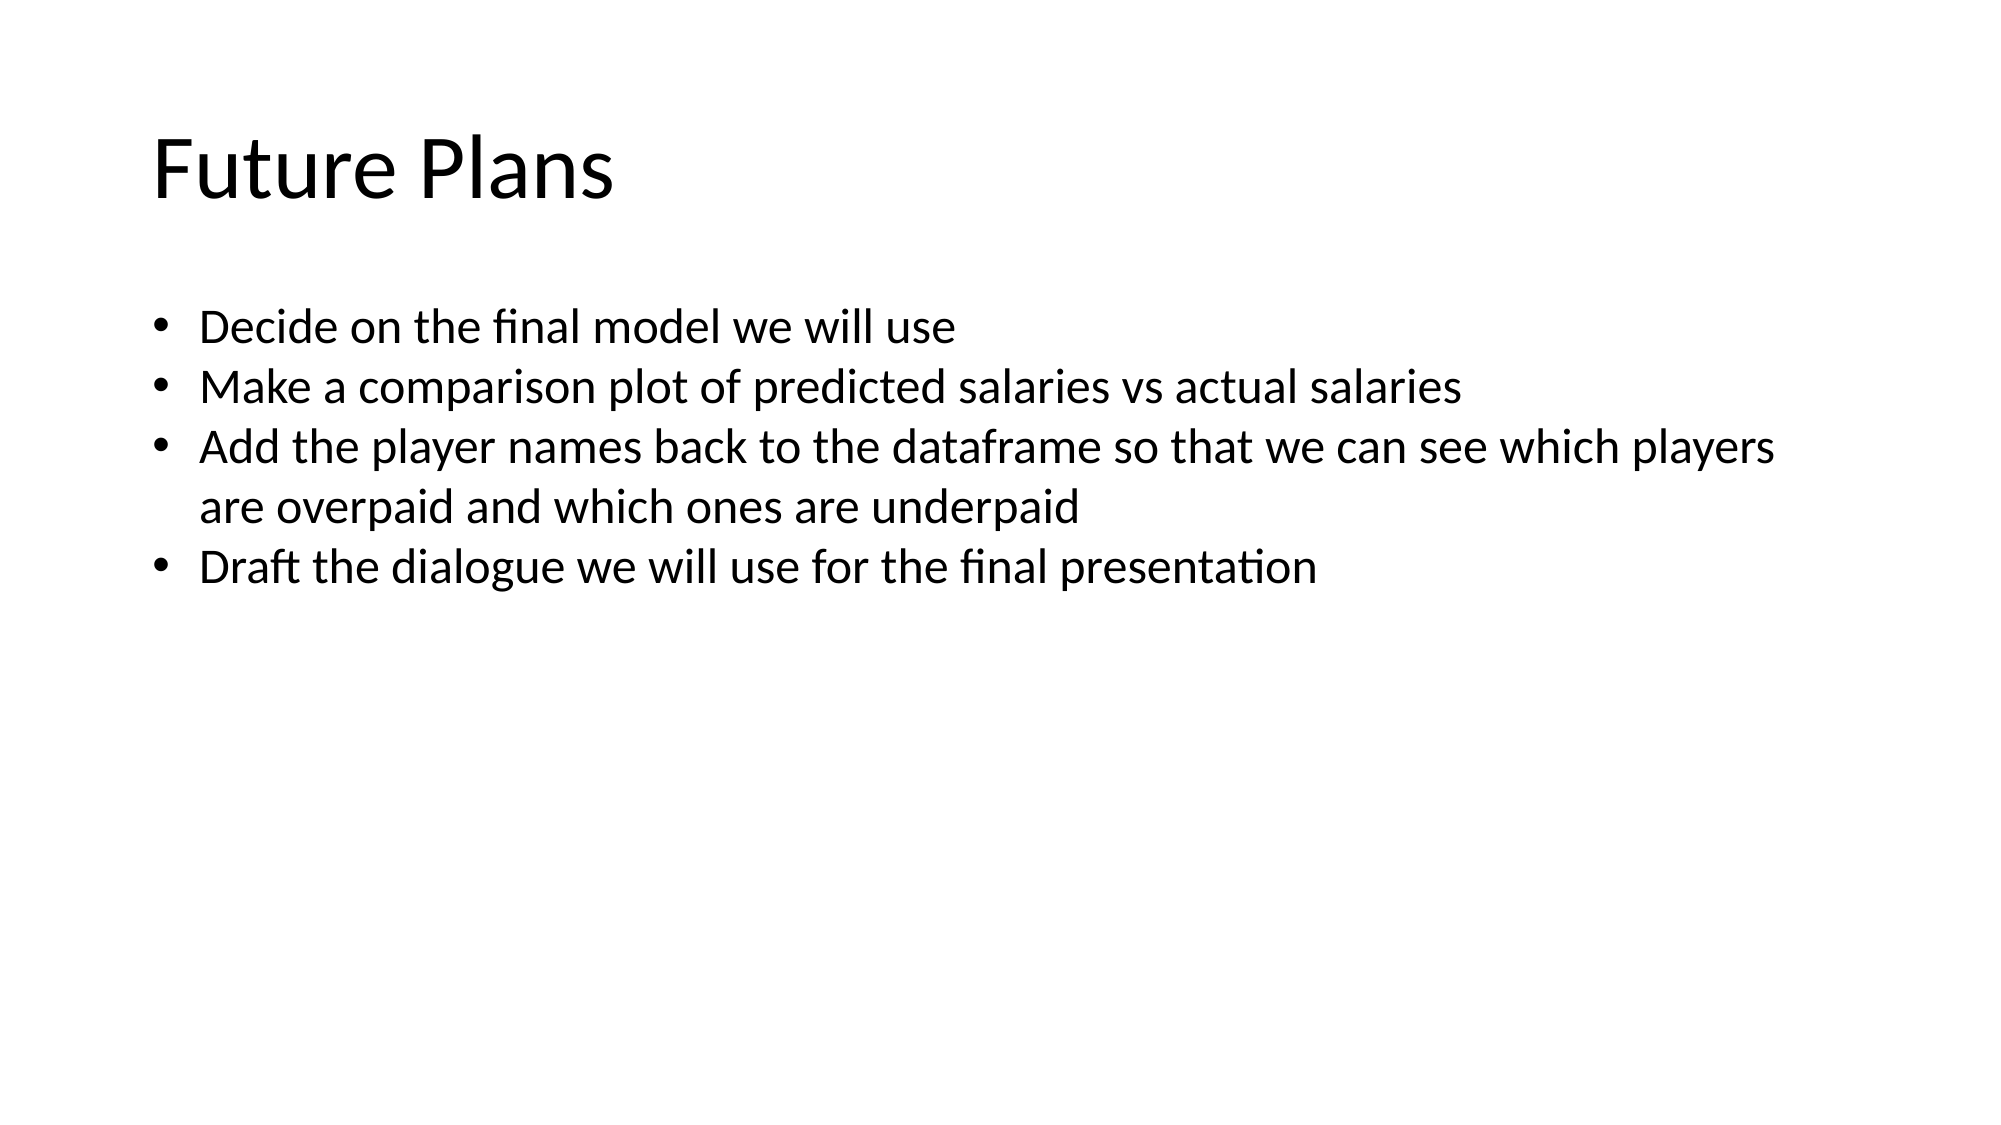

# Future Plans
Decide on the final model we will use
Make a comparison plot of predicted salaries vs actual salaries
Add the player names back to the dataframe so that we can see which players are overpaid and which ones are underpaid
Draft the dialogue we will use for the final presentation